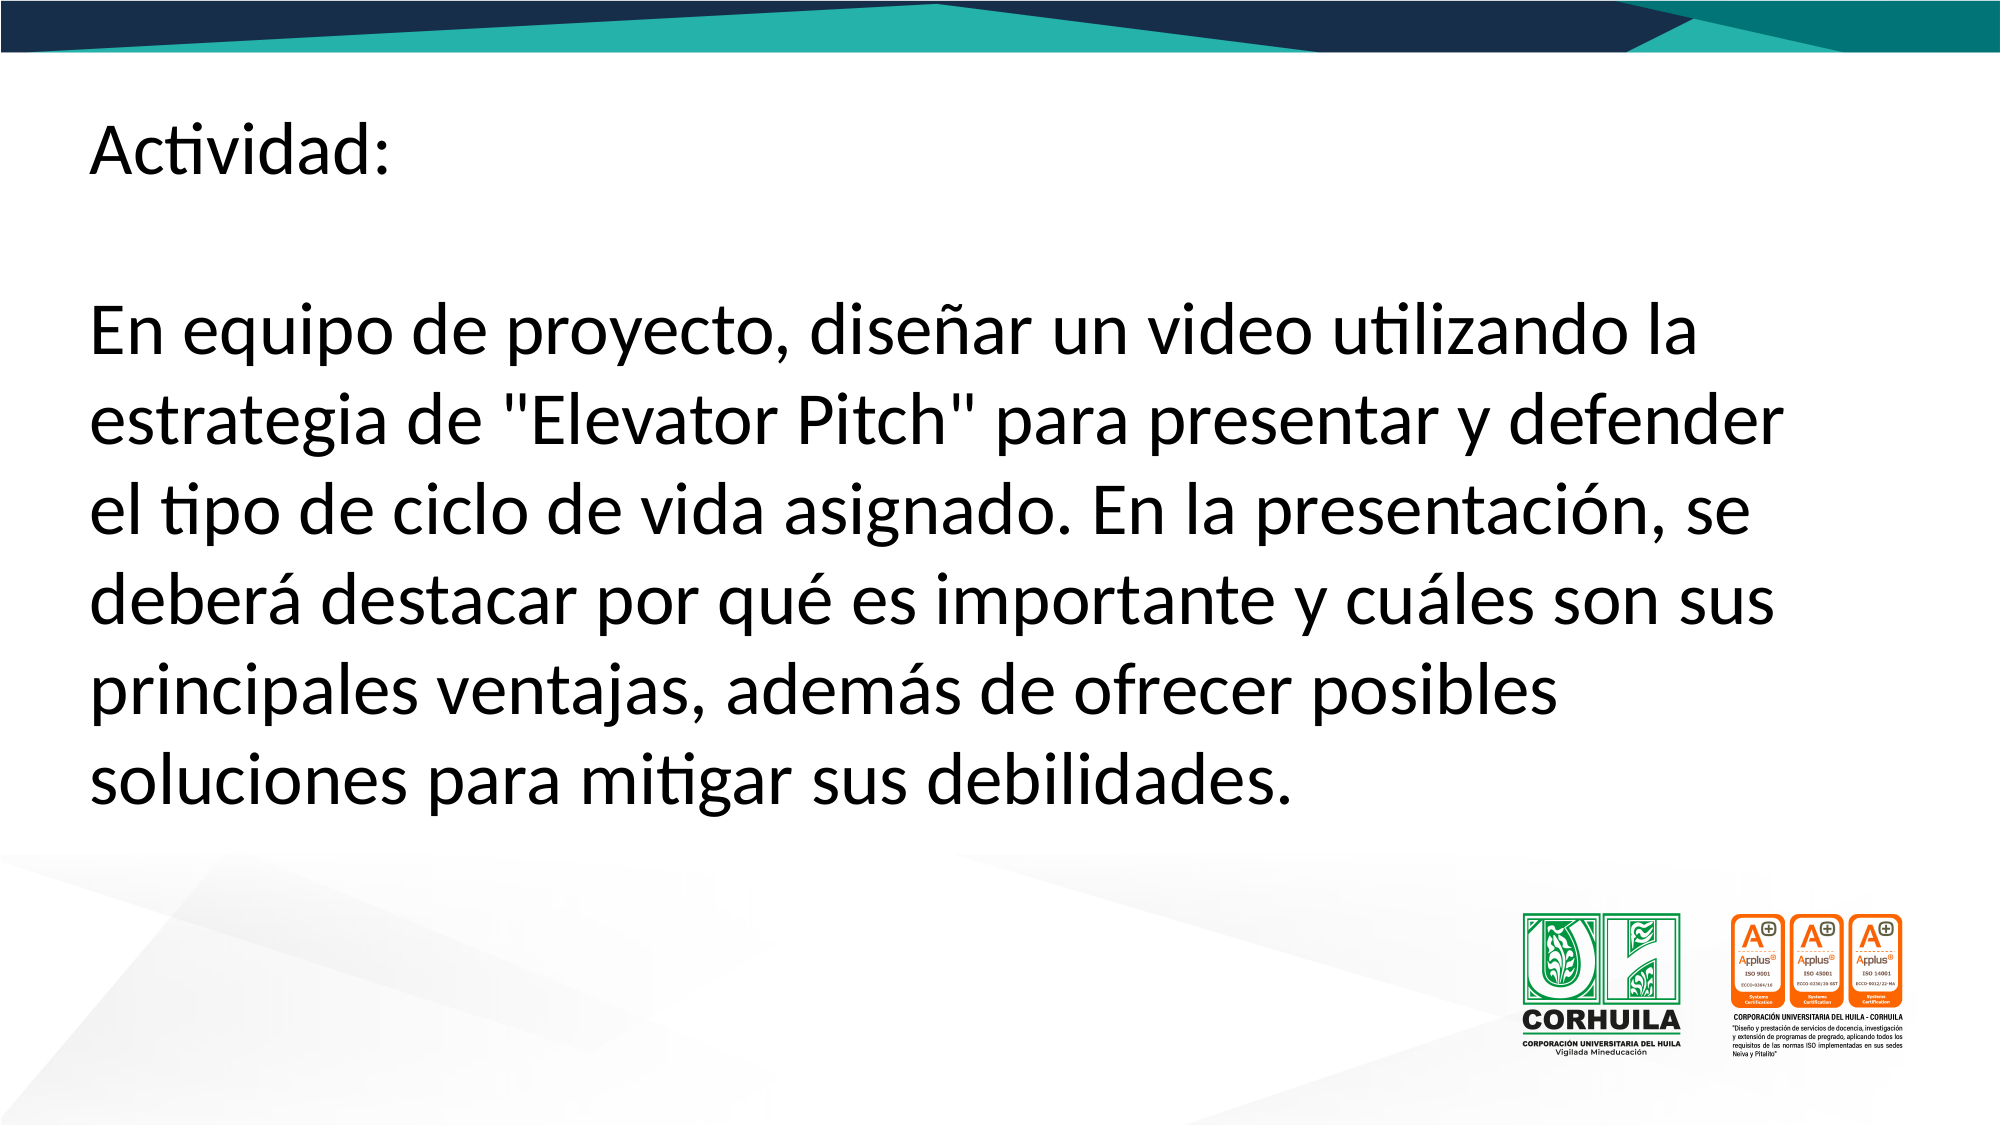

Actividad:

En equipo de proyecto, diseñar un video utilizando la estrategia de "Elevator Pitch" para presentar y defender el tipo de ciclo de vida asignado. En la presentación, se deberá destacar por qué es importante y cuáles son sus principales ventajas, además de ofrecer posibles soluciones para mitigar sus debilidades.